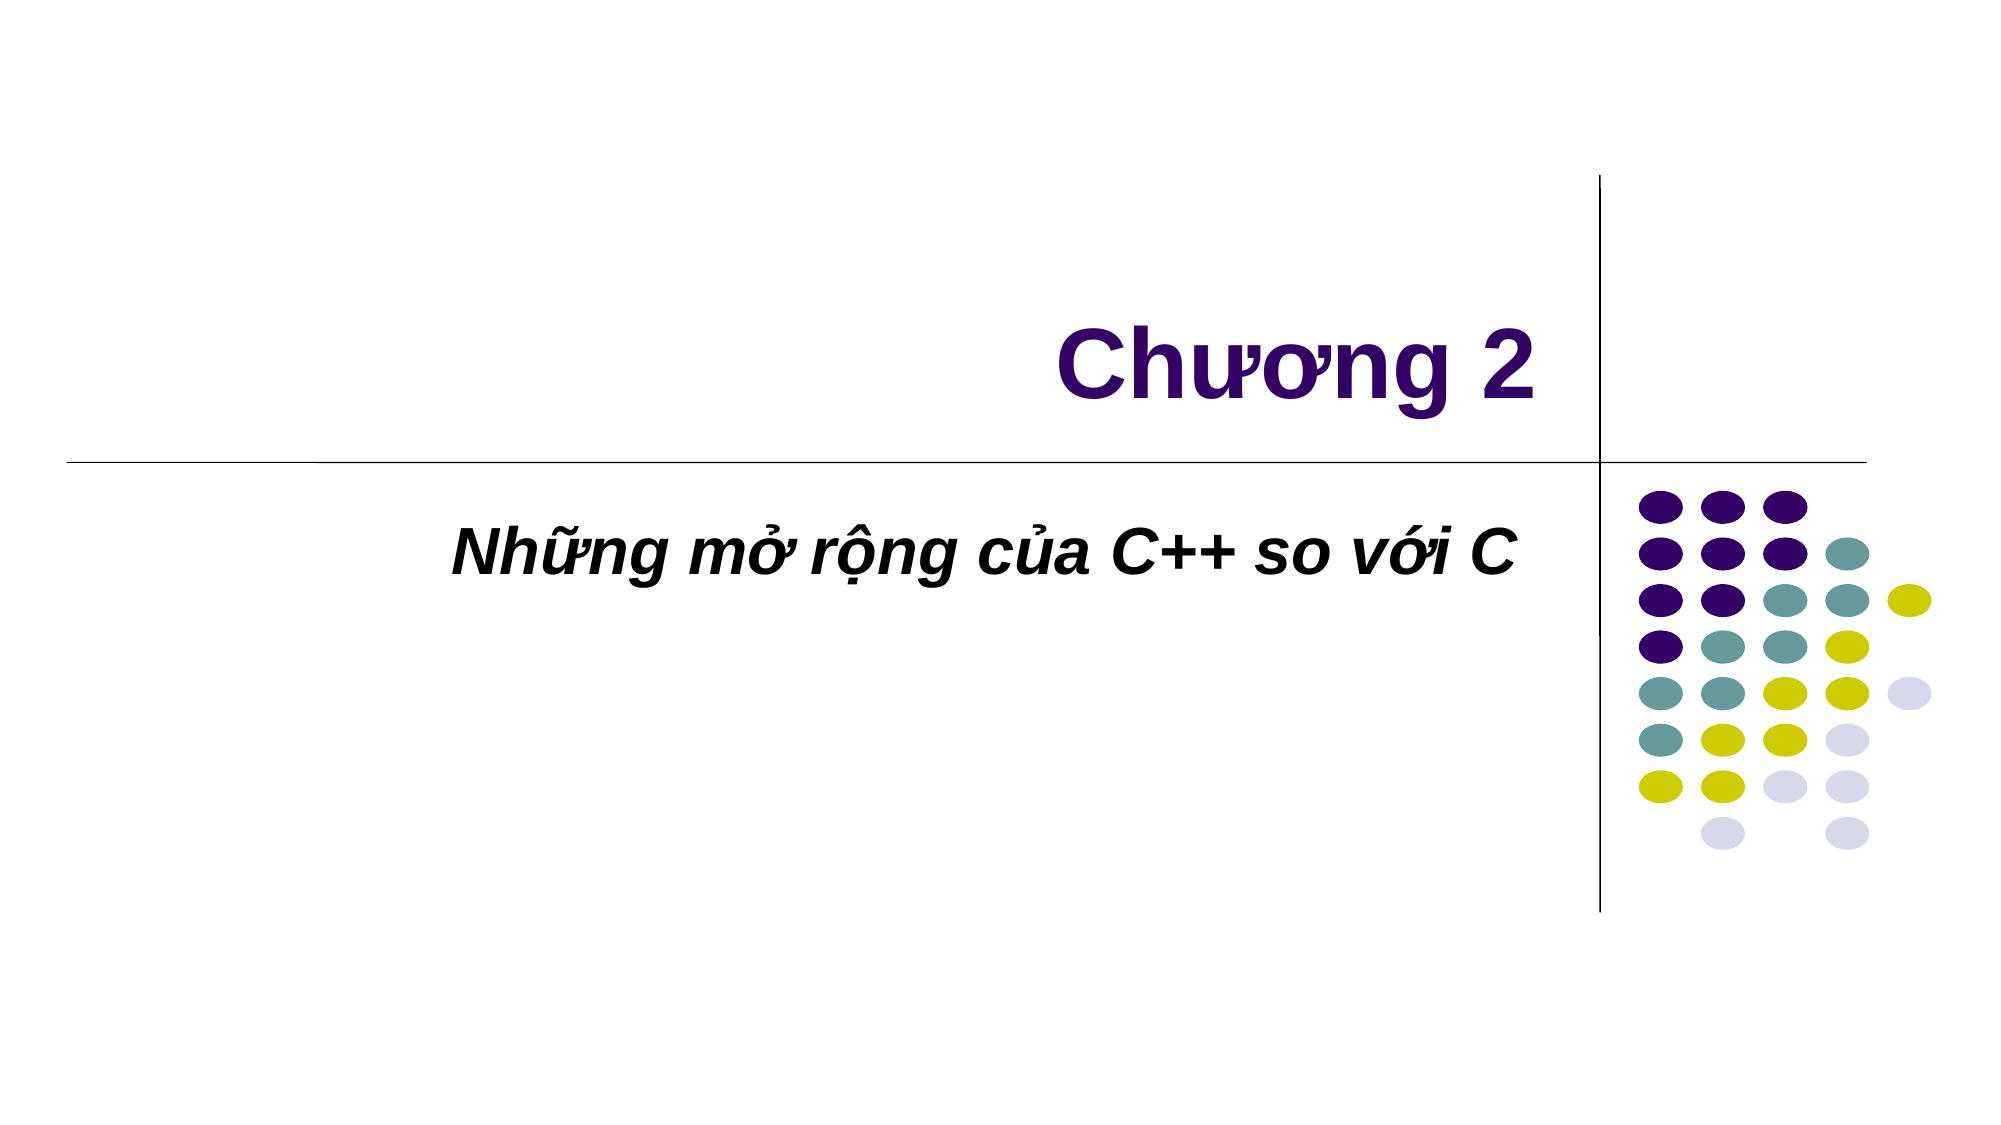

# Chương 2
Những mở rộng của C++ so với C